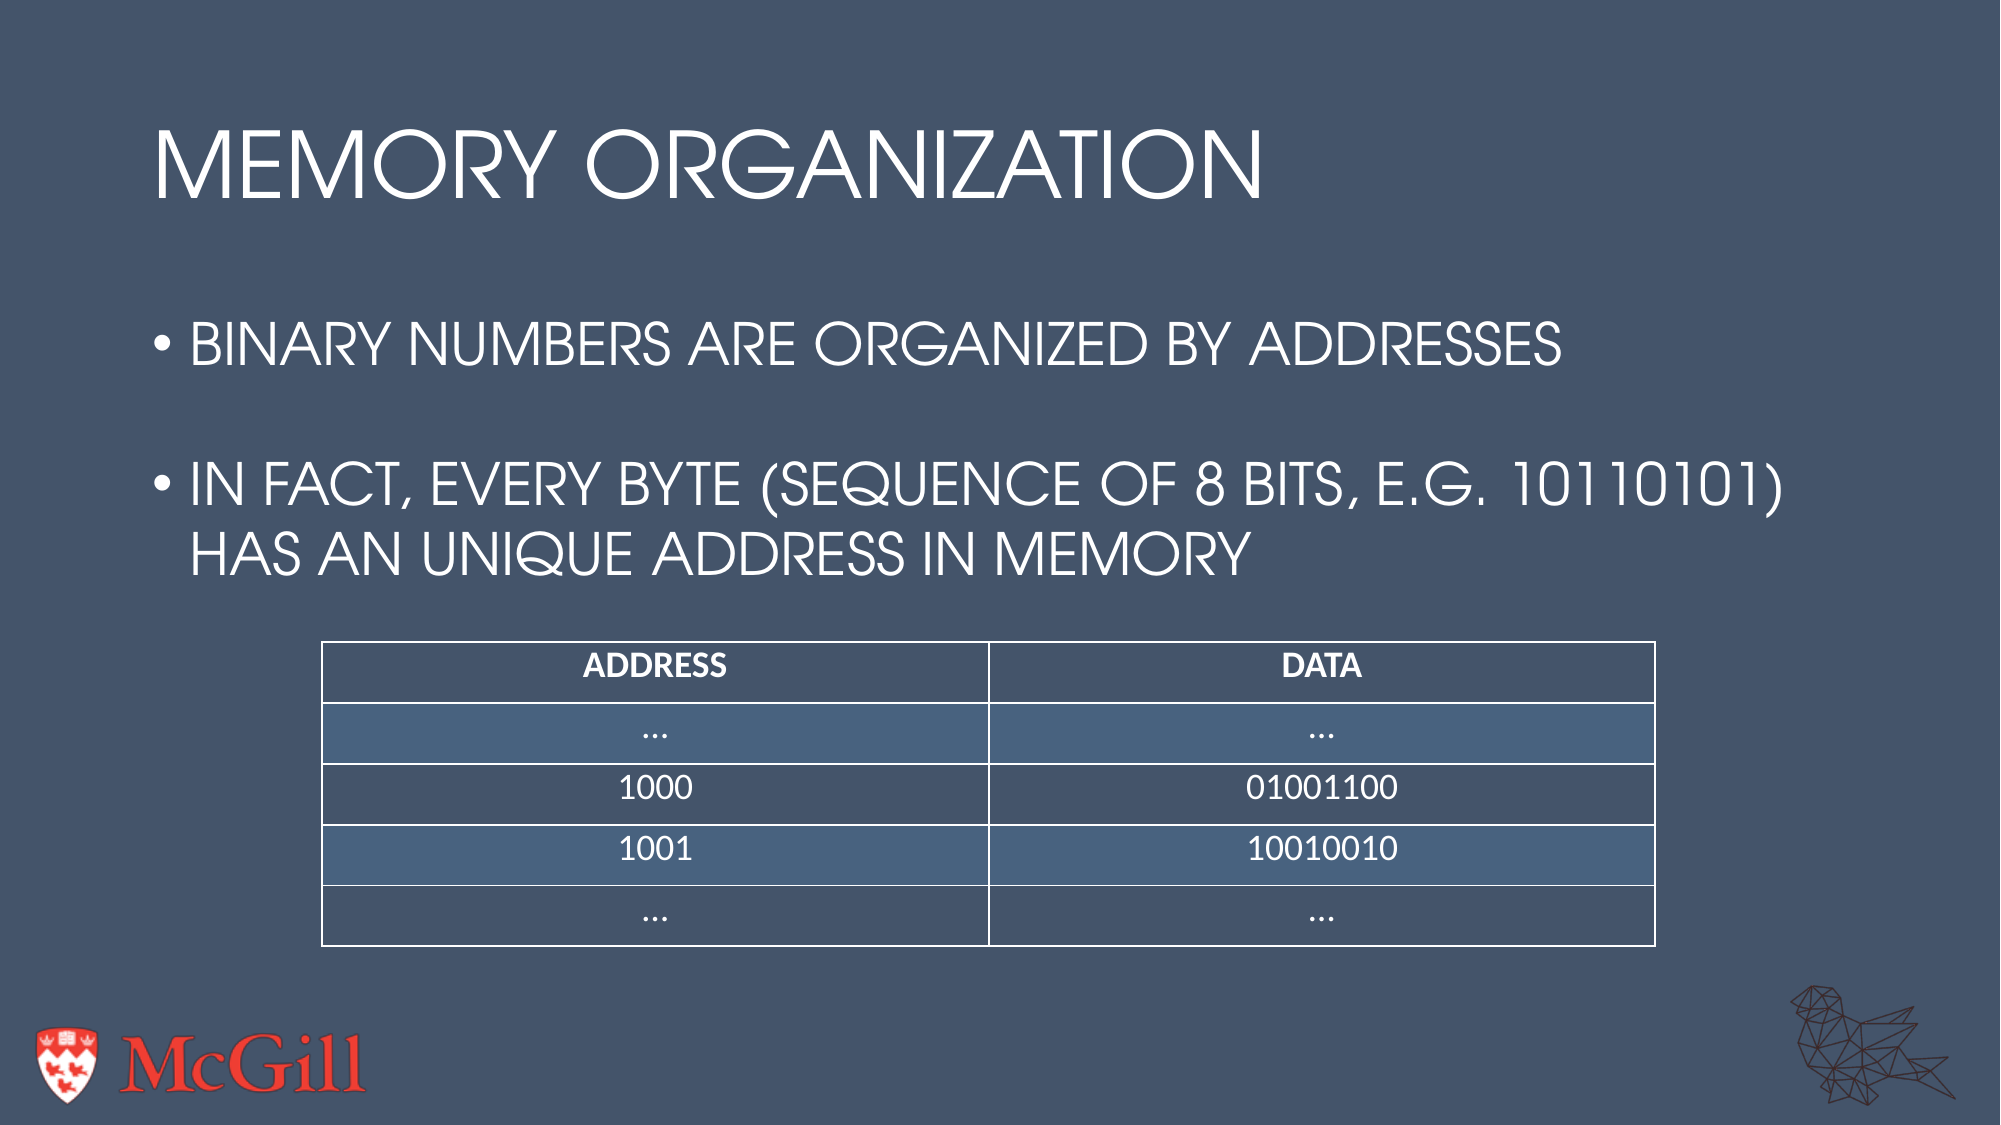

# Memory organization
Binary numbers are organized by addresses

In fact, every byte (sequence of 8 bits, e.g. 10110101) has an unique address in memory
| ADDRESS | DATA |
| --- | --- |
| … | … |
| 1000 | 01001100 |
| 1001 | 10010010 |
| … | … |